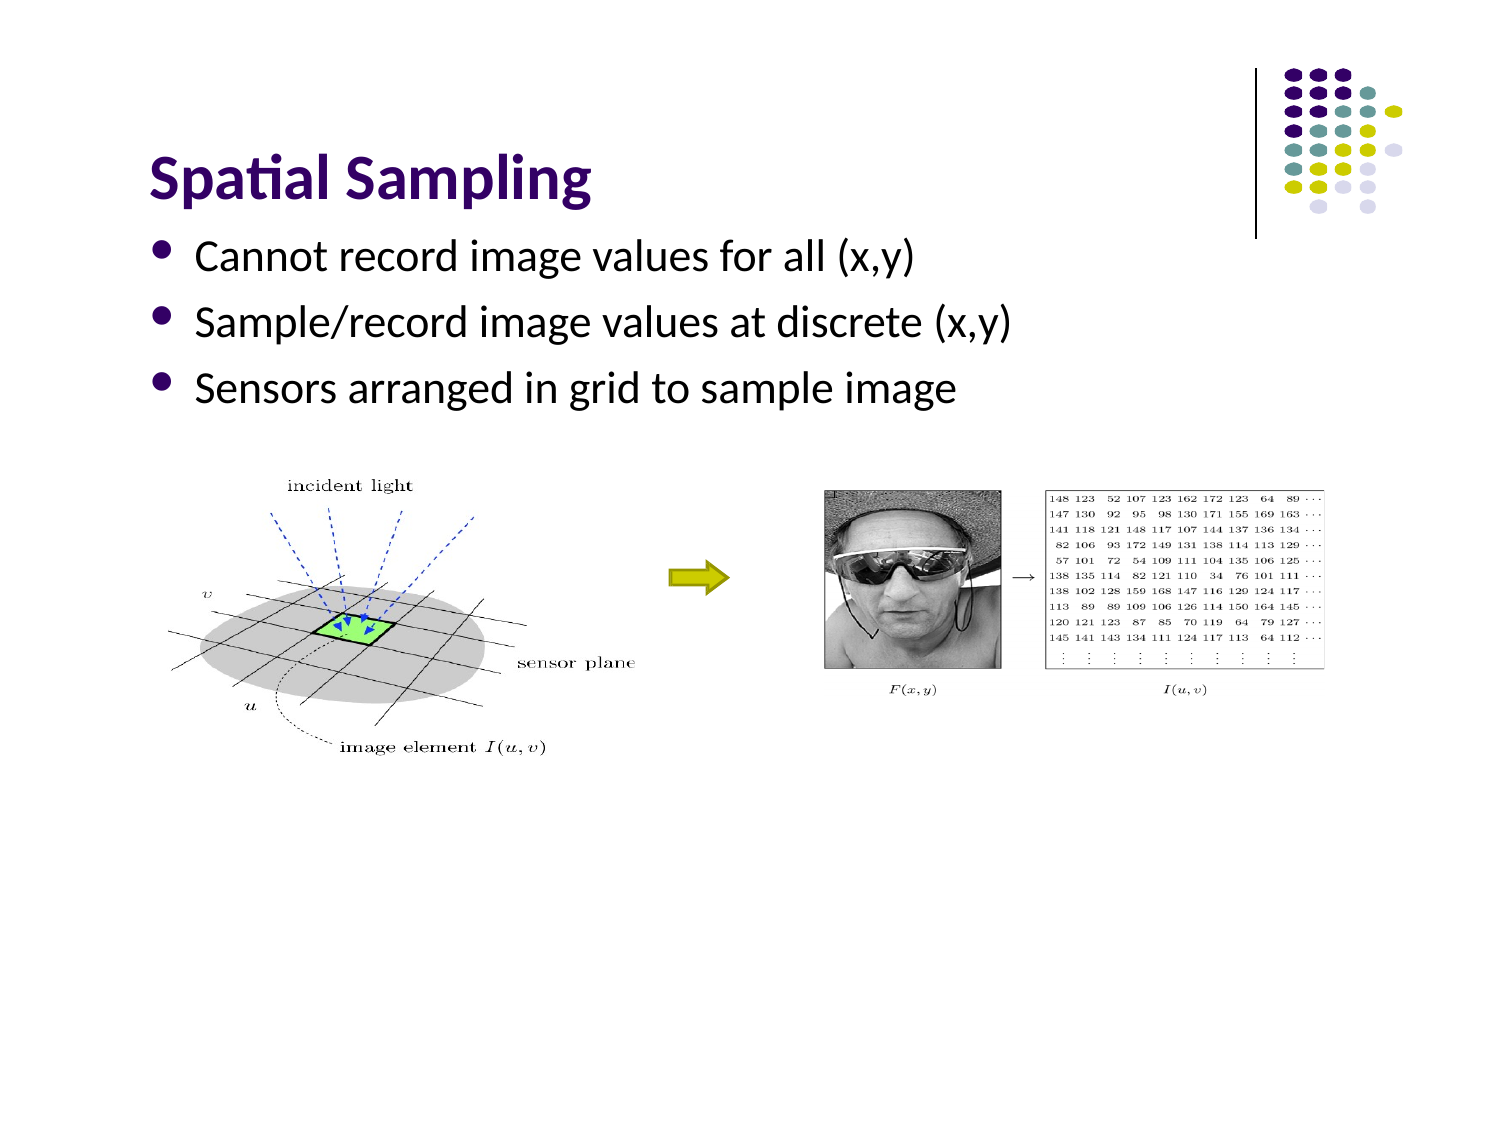

# Spatial Sampling
Cannot record image values for all (x,y)
Sample/record image values at discrete (x,y)
Sensors arranged in grid to sample image